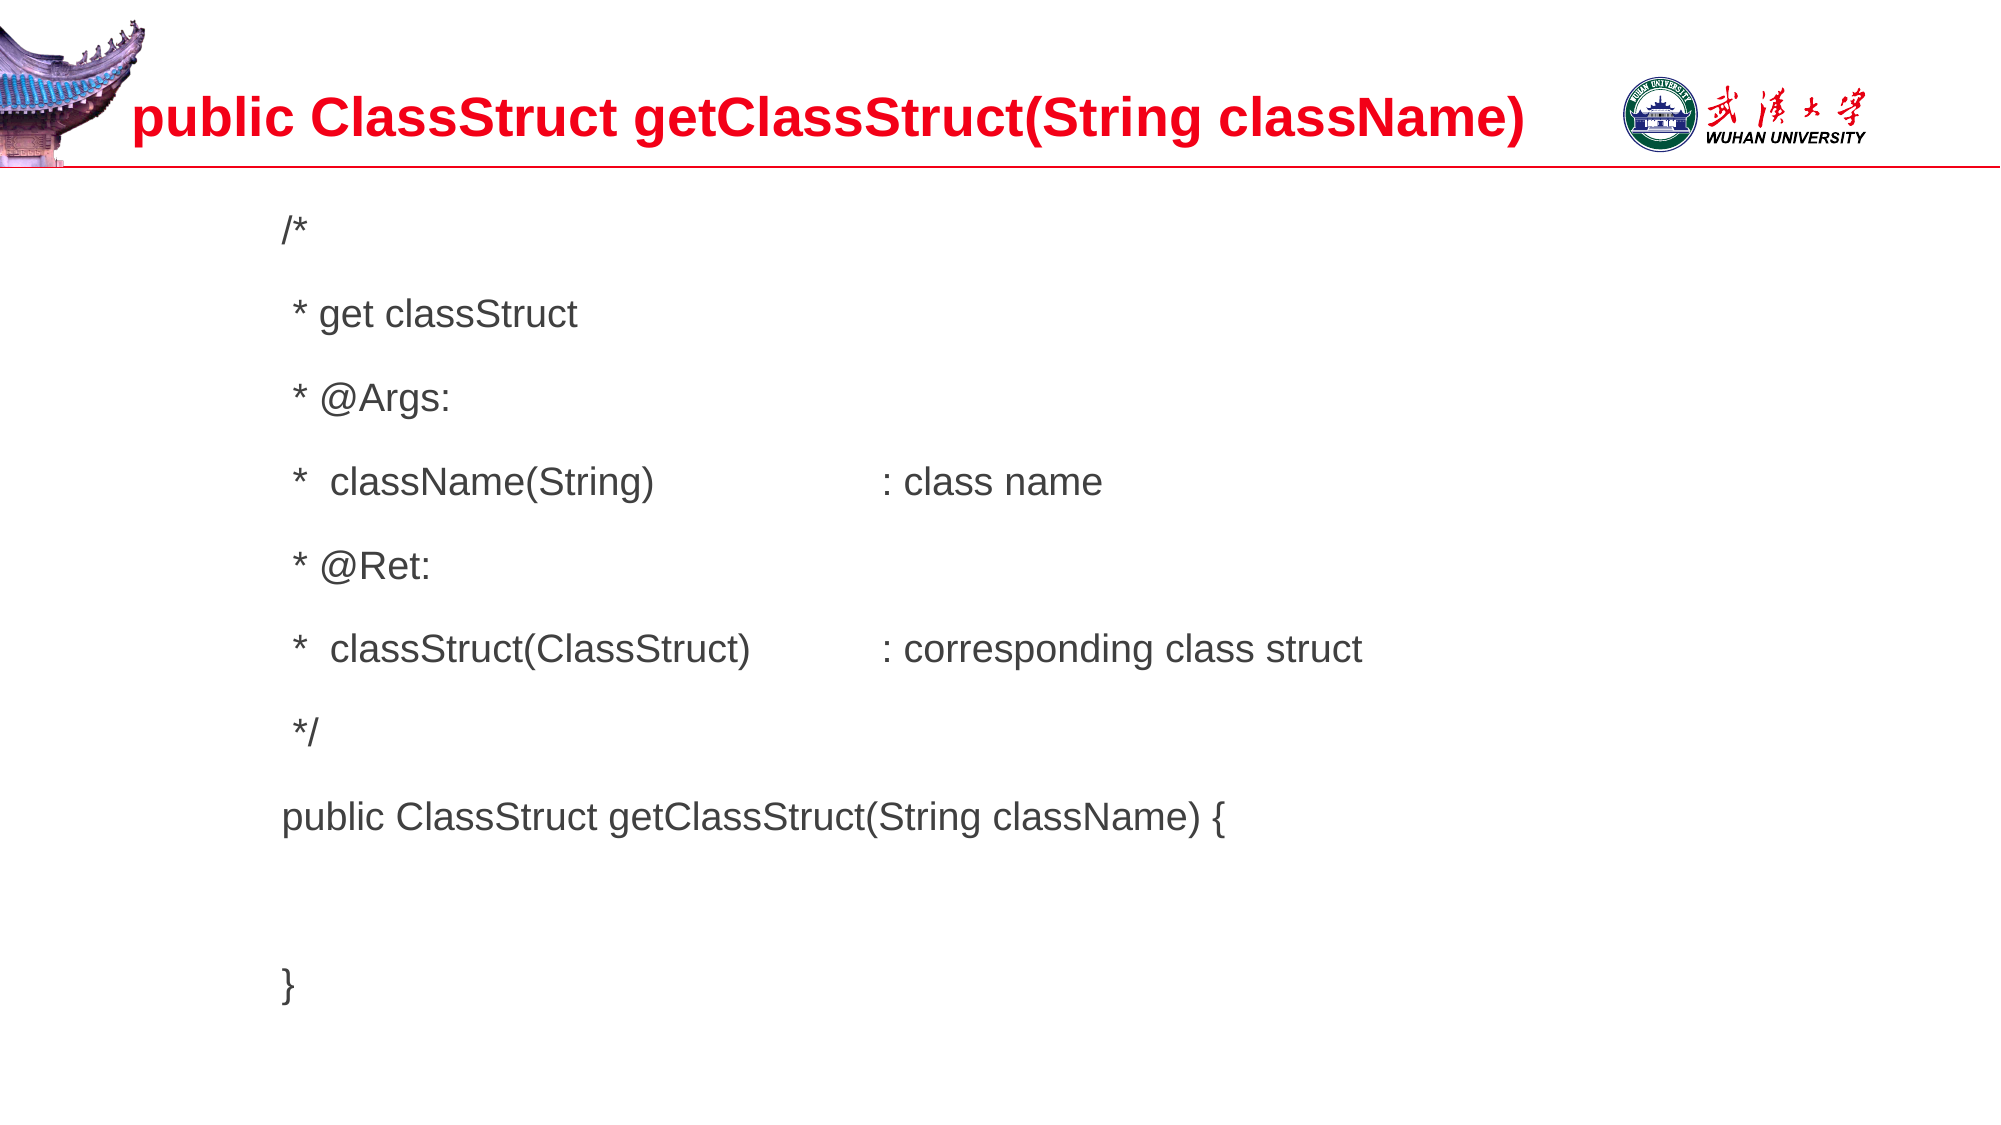

# public ClassStruct getClassStruct(String className)
	/*
	 * get classStruct
	 * @Args:
	 *  className(String)		: class name
	 * @Ret:
	 *  classStruct(ClassStruct)	: corresponding class struct
	 */
	public ClassStruct getClassStruct(String className) {

	}